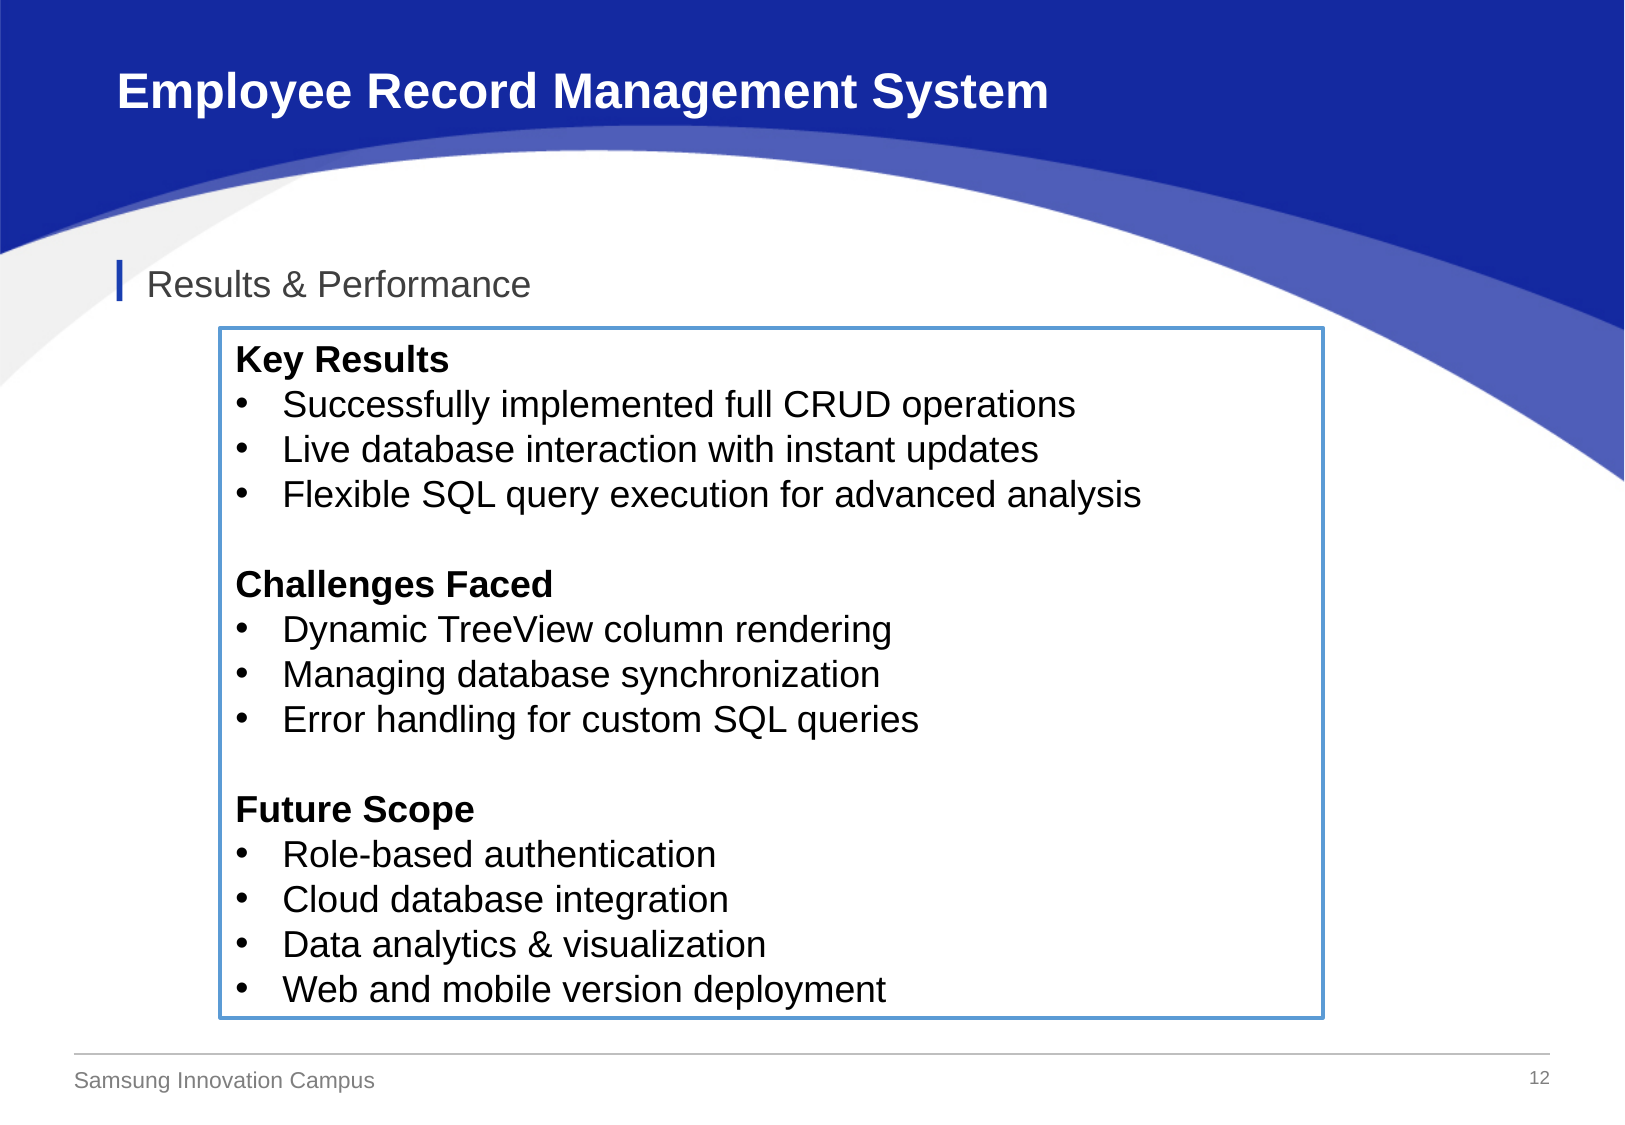

Employee Record Management System

Results & Performance
Key Results
Successfully implemented full CRUD operations
Live database interaction with instant updates
Flexible SQL query execution for advanced analysis

Challenges Faced
Dynamic TreeView column rendering
Managing database synchronization
Error handling for custom SQL queries

Future Scope
Role-based authentication
Cloud database integration
Data analytics & visualization
Web and mobile version deployment